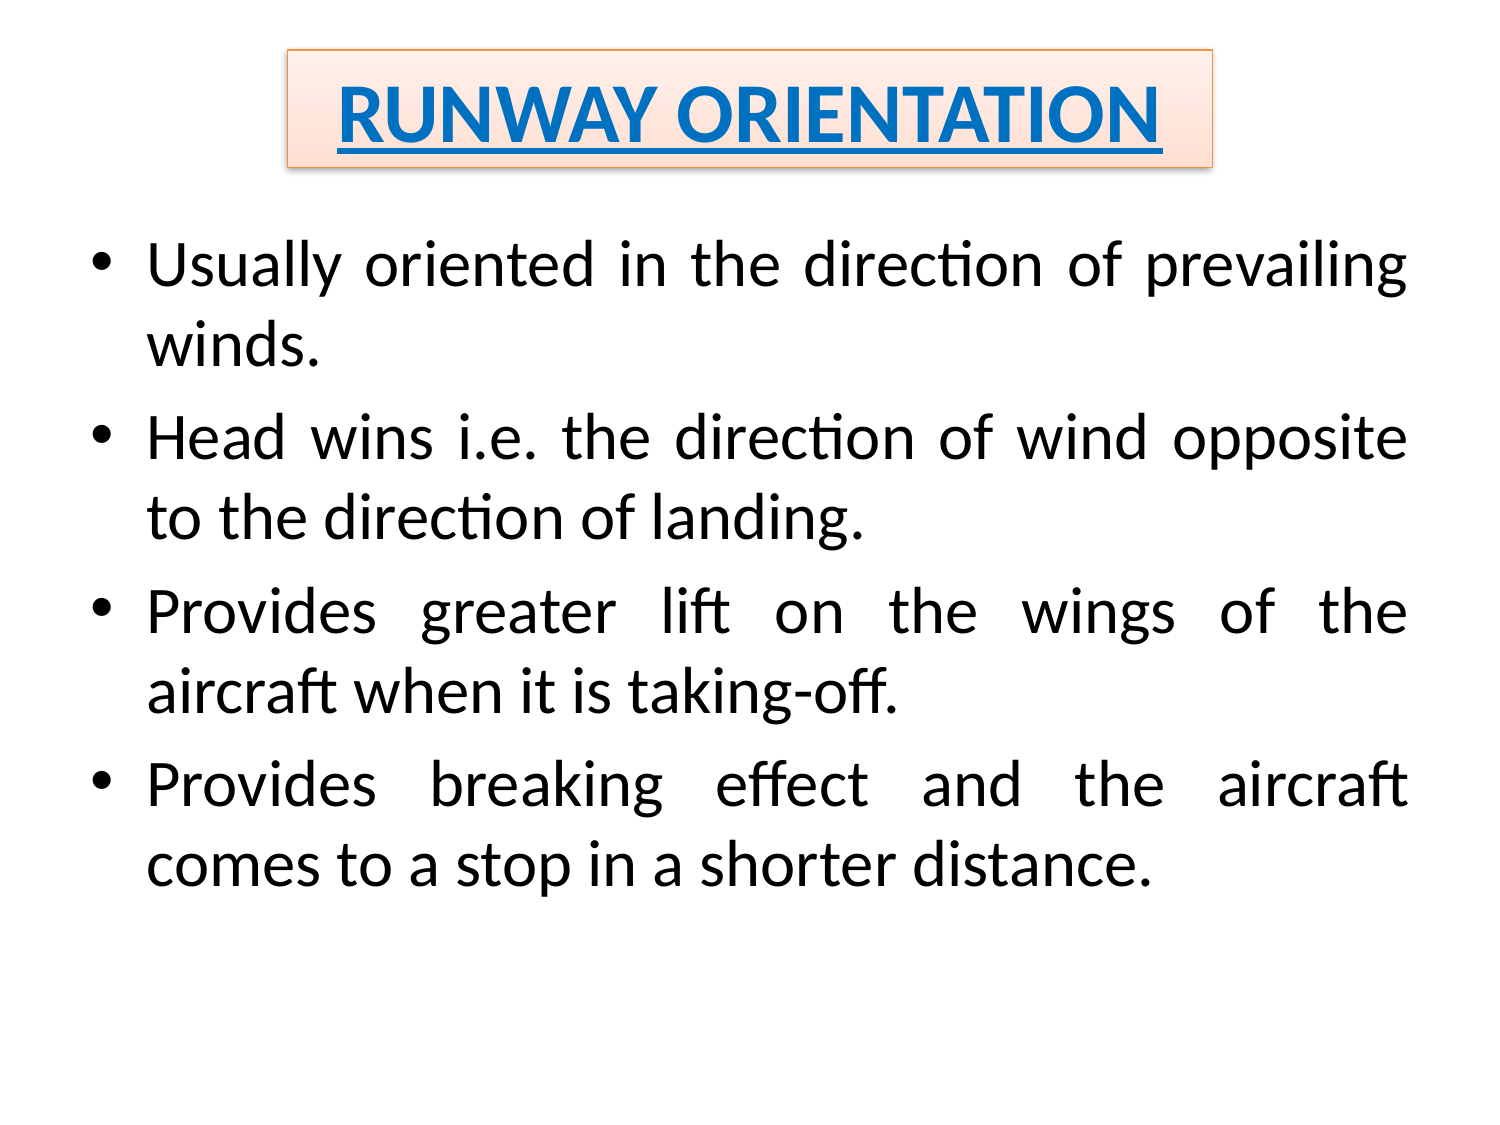

# RUNWAY ORIENTATION
Usually oriented in the direction of prevailing winds.
Head wins i.e. the direction of wind opposite to the direction of landing.
Provides greater lift on the wings of the aircraft when it is taking-off.
Provides breaking effect and the aircraft comes to a stop in a shorter distance.